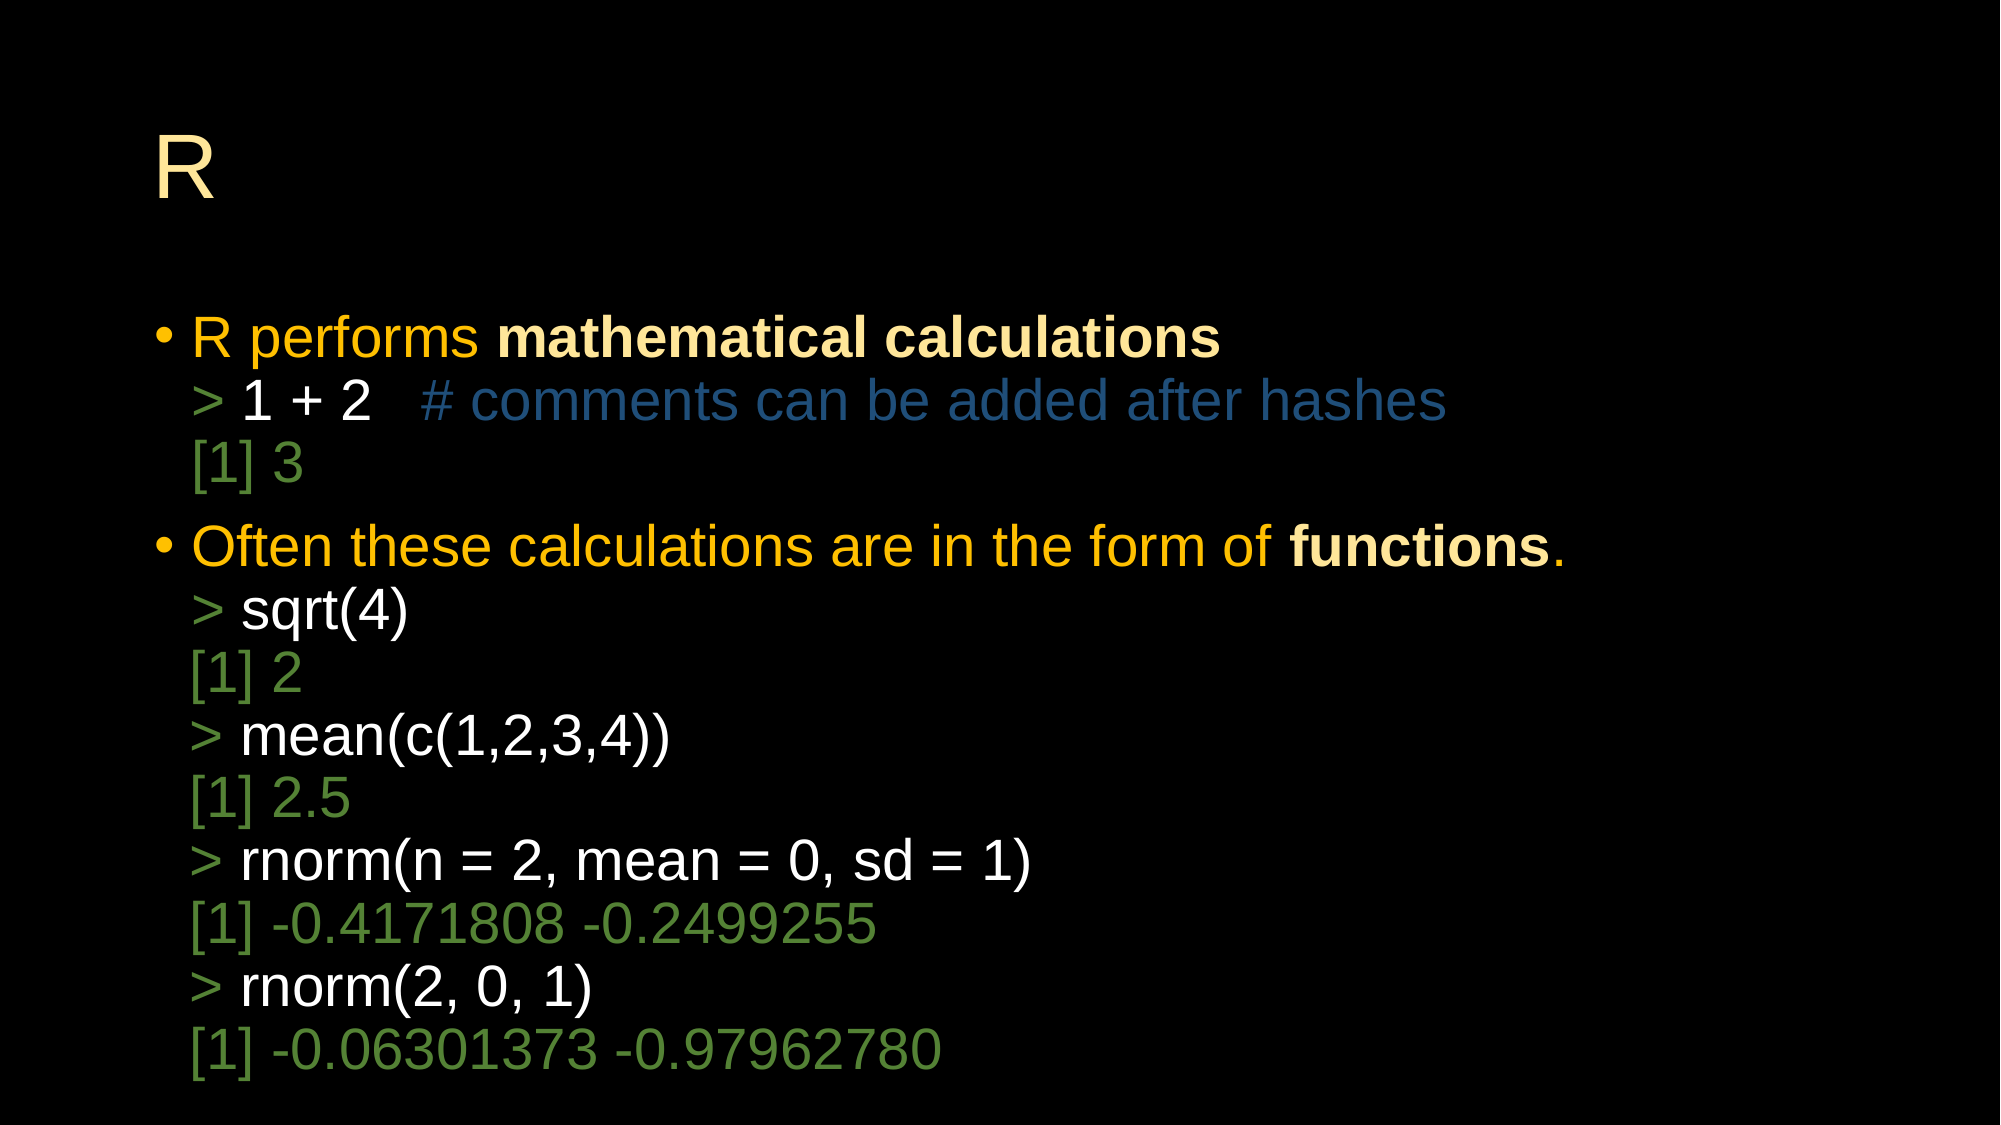

# R
R performs mathematical calculations
> 1 + 2   # comments can be added after hashes
[1] 3
Often these calculations are in the form of functions.
> sqrt(4)
[1] 2
> mean(c(1,2,3,4))
[1] 2.5
> rnorm(n = 2, mean = 0, sd = 1)
[1] -0.4171808 -0.2499255
> rnorm(2, 0, 1)
[1] -0.06301373 -0.97962780